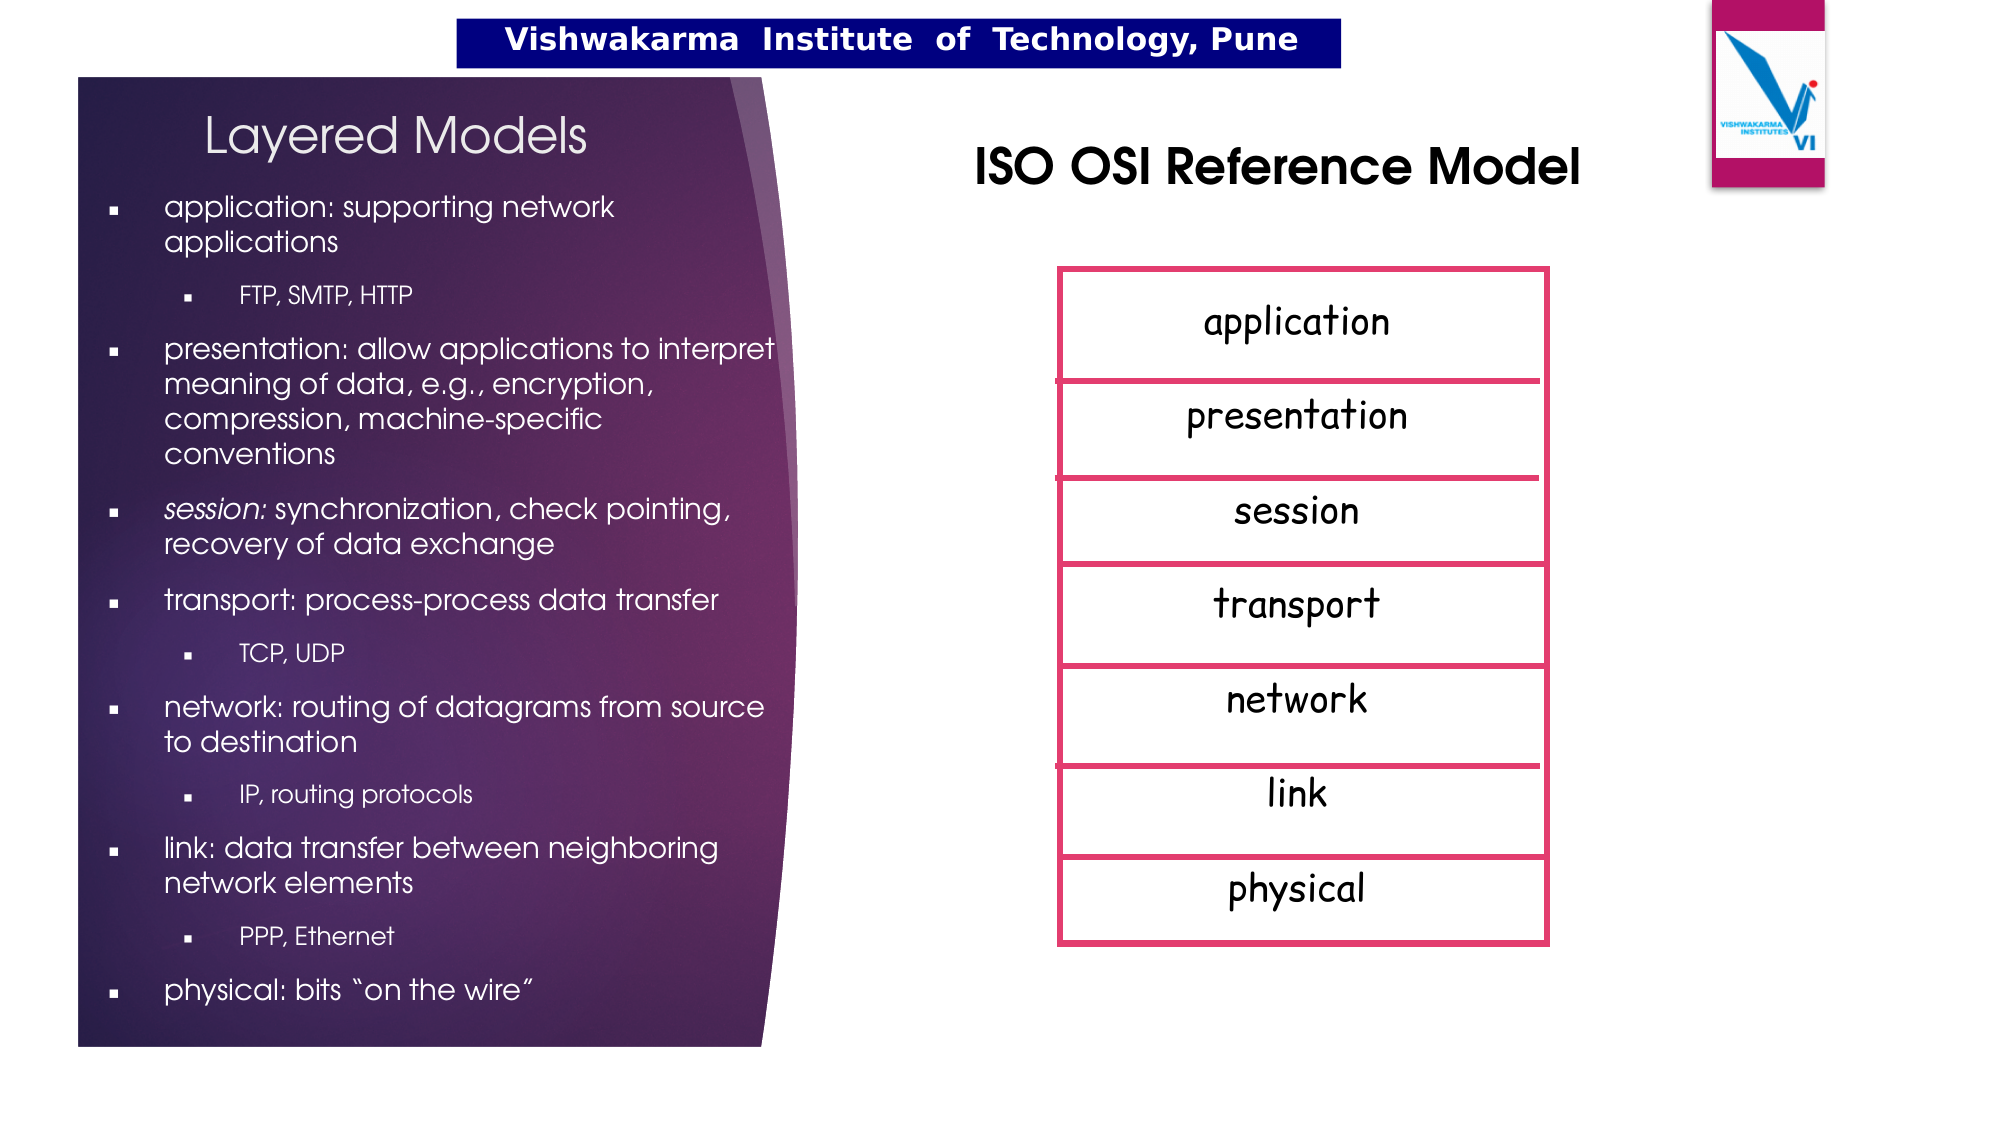

# Layered Models
ISO OSI Reference Model
application: supporting network applications
FTP, SMTP, HTTP
presentation: allow applications to interpret meaning of data, e.g., encryption, compression, machine-specific conventions
session: synchronization, check pointing, recovery of data exchange
transport: process-process data transfer
TCP, UDP
network: routing of datagrams from source to destination
IP, routing protocols
link: data transfer between neighboring  network elements
PPP, Ethernet
physical: bits “on the wire”

application

presentation

session

transport

network

link

physical